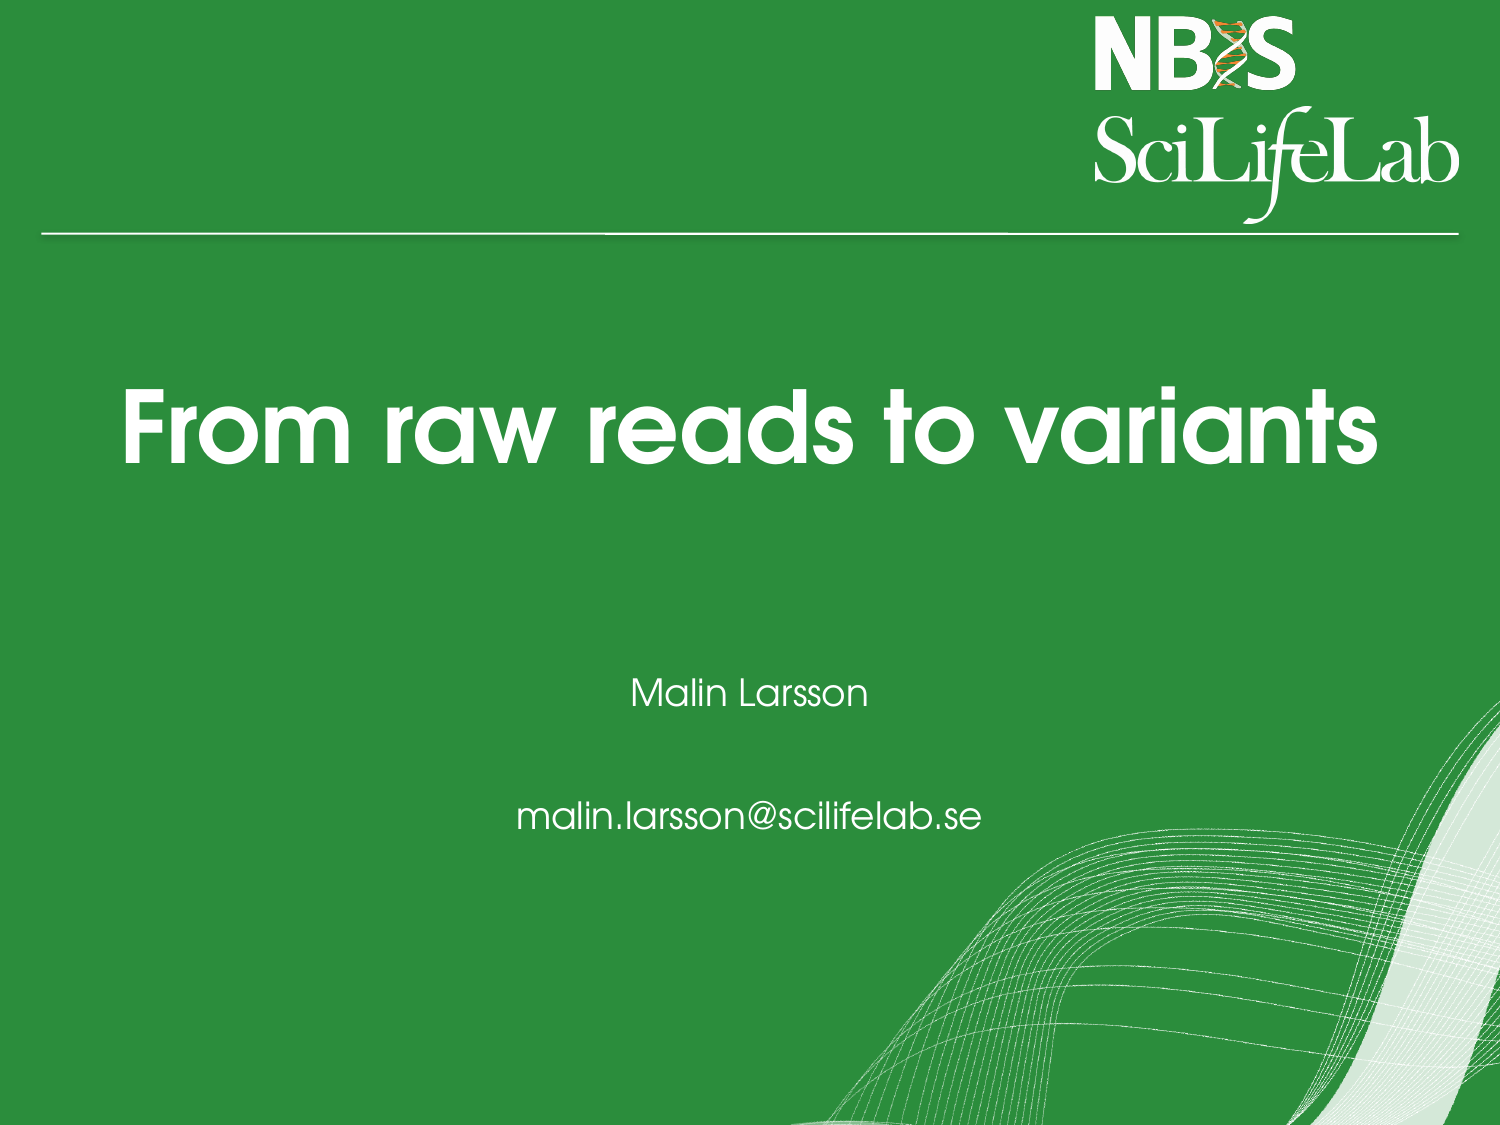

# From raw reads to variants
Malin Larsson
malin.larsson@scilifelab.se